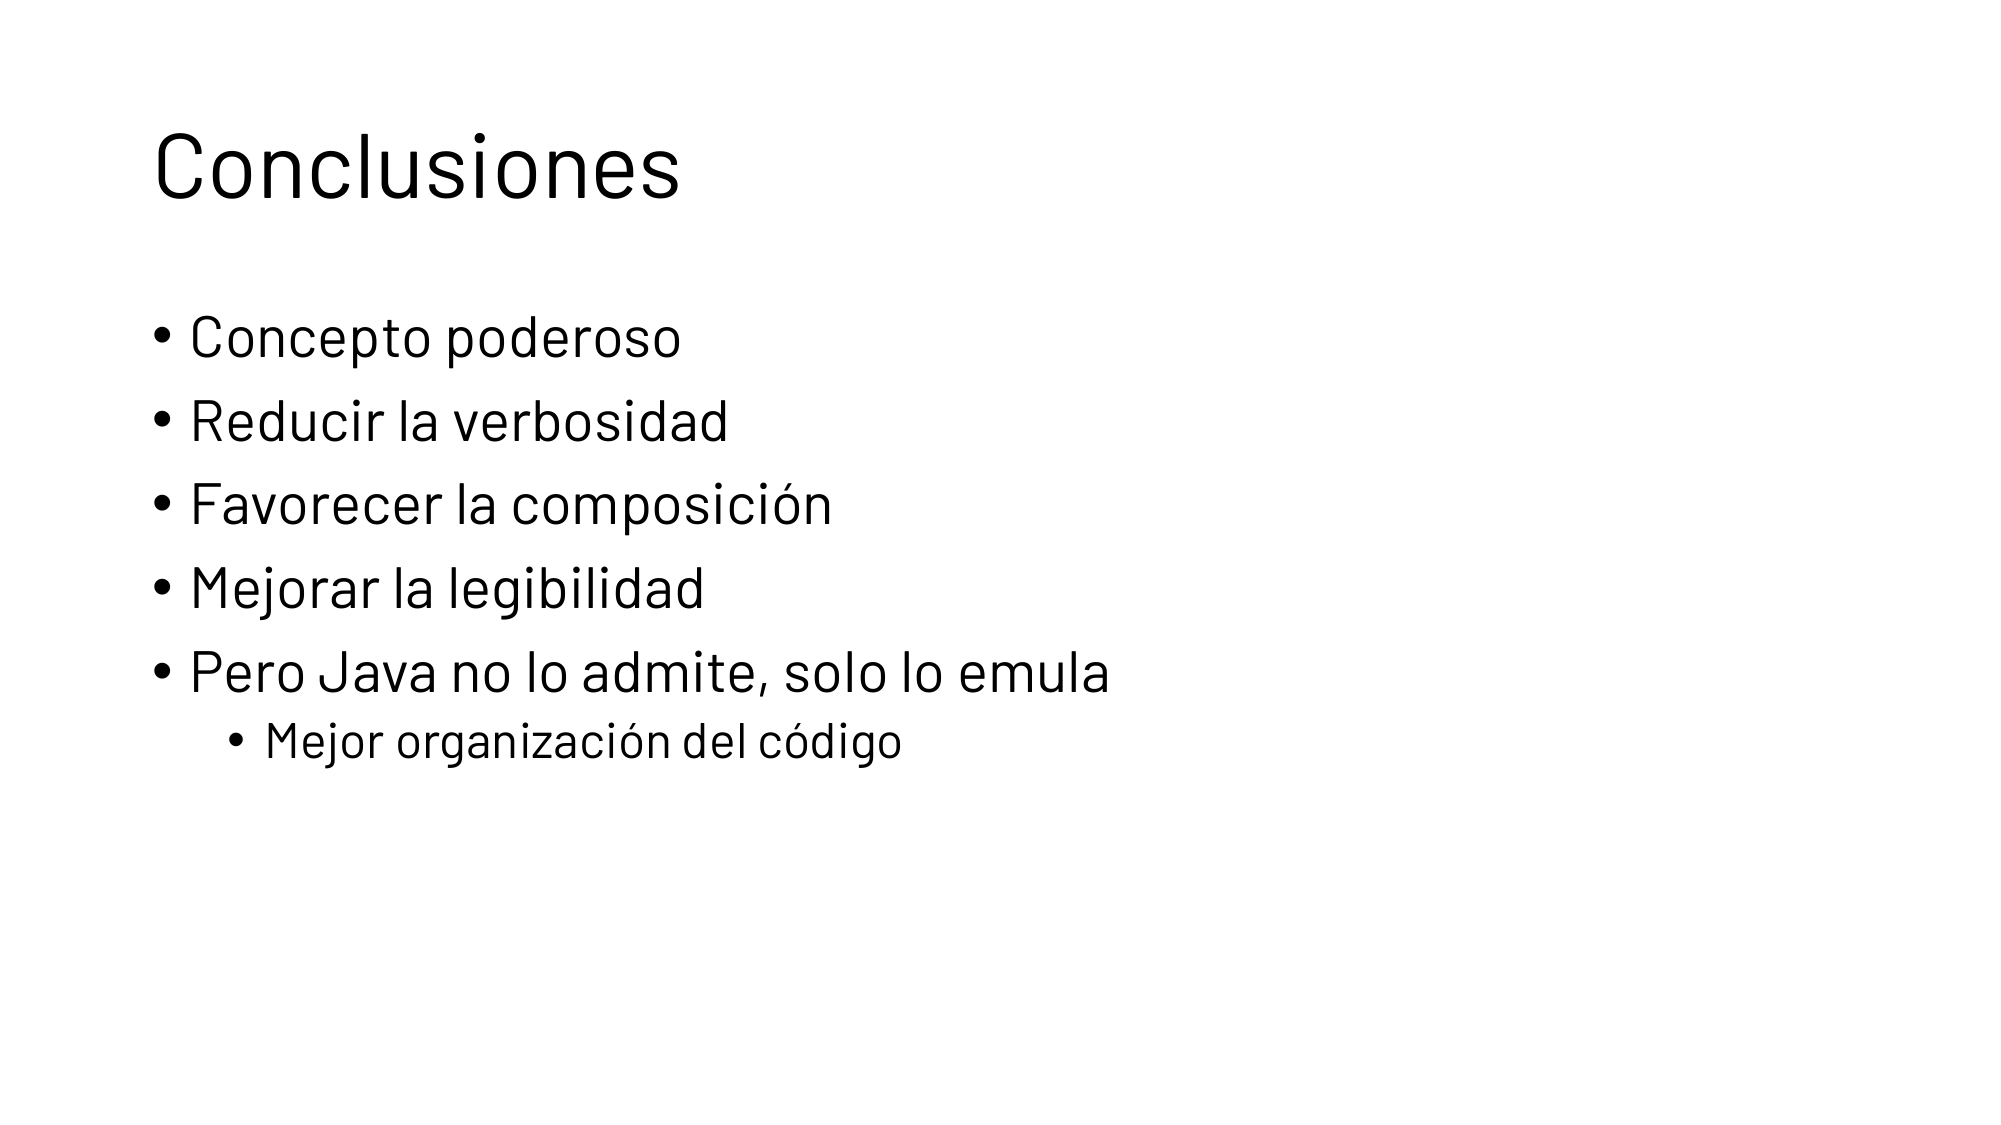

# Conclusiones
Concepto poderoso
Reducir la verbosidad
Favorecer la composición
Mejorar la legibilidad
Pero Java no lo admite, solo lo emula
Mejor organización del código